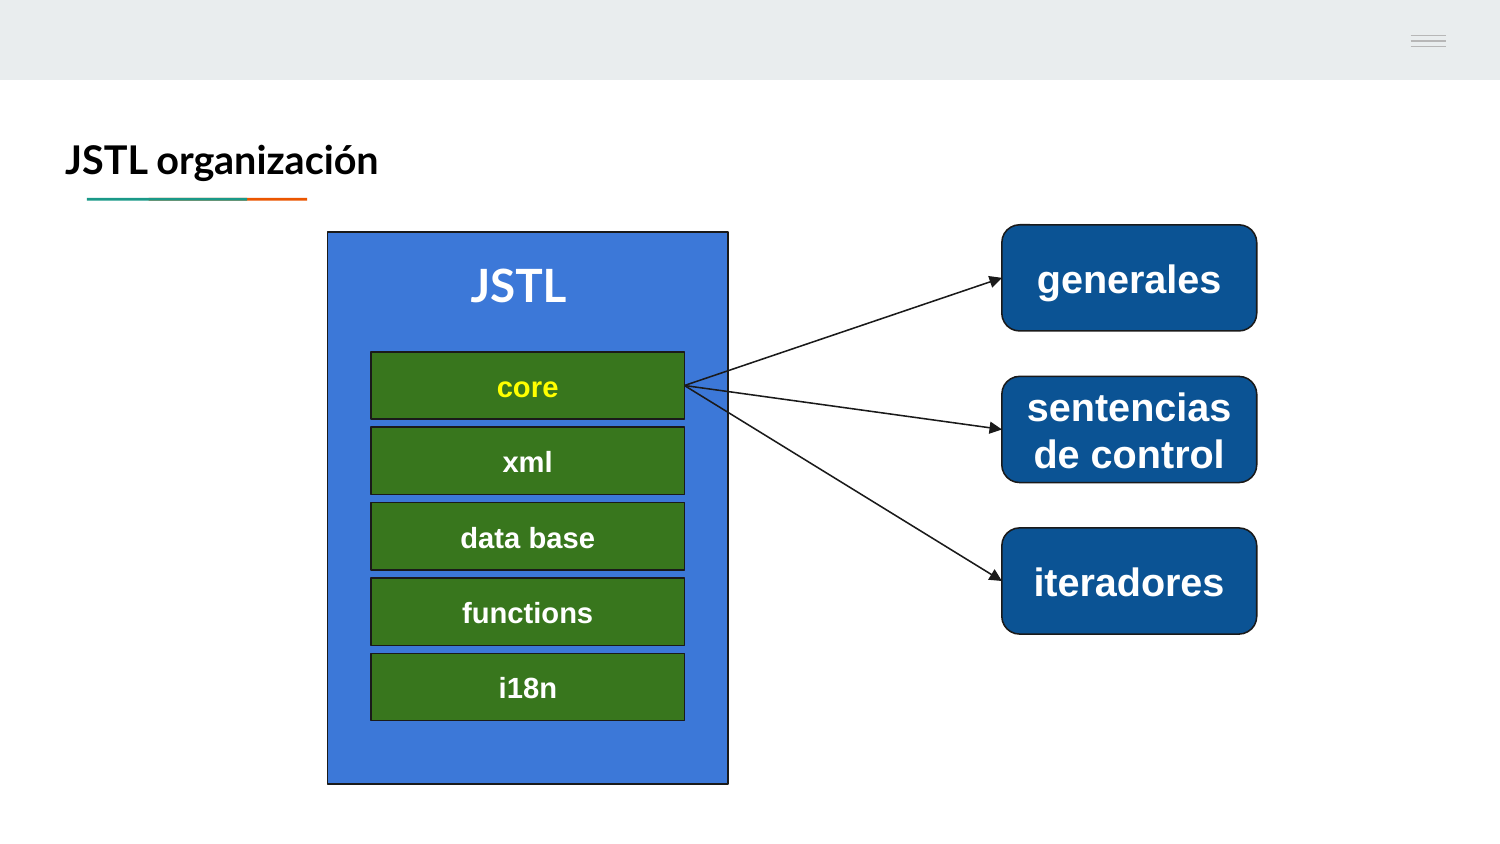

JSTL organización
generales

JSTL

core
sentencias de control
xml
data base
iteradores
functions
i18n